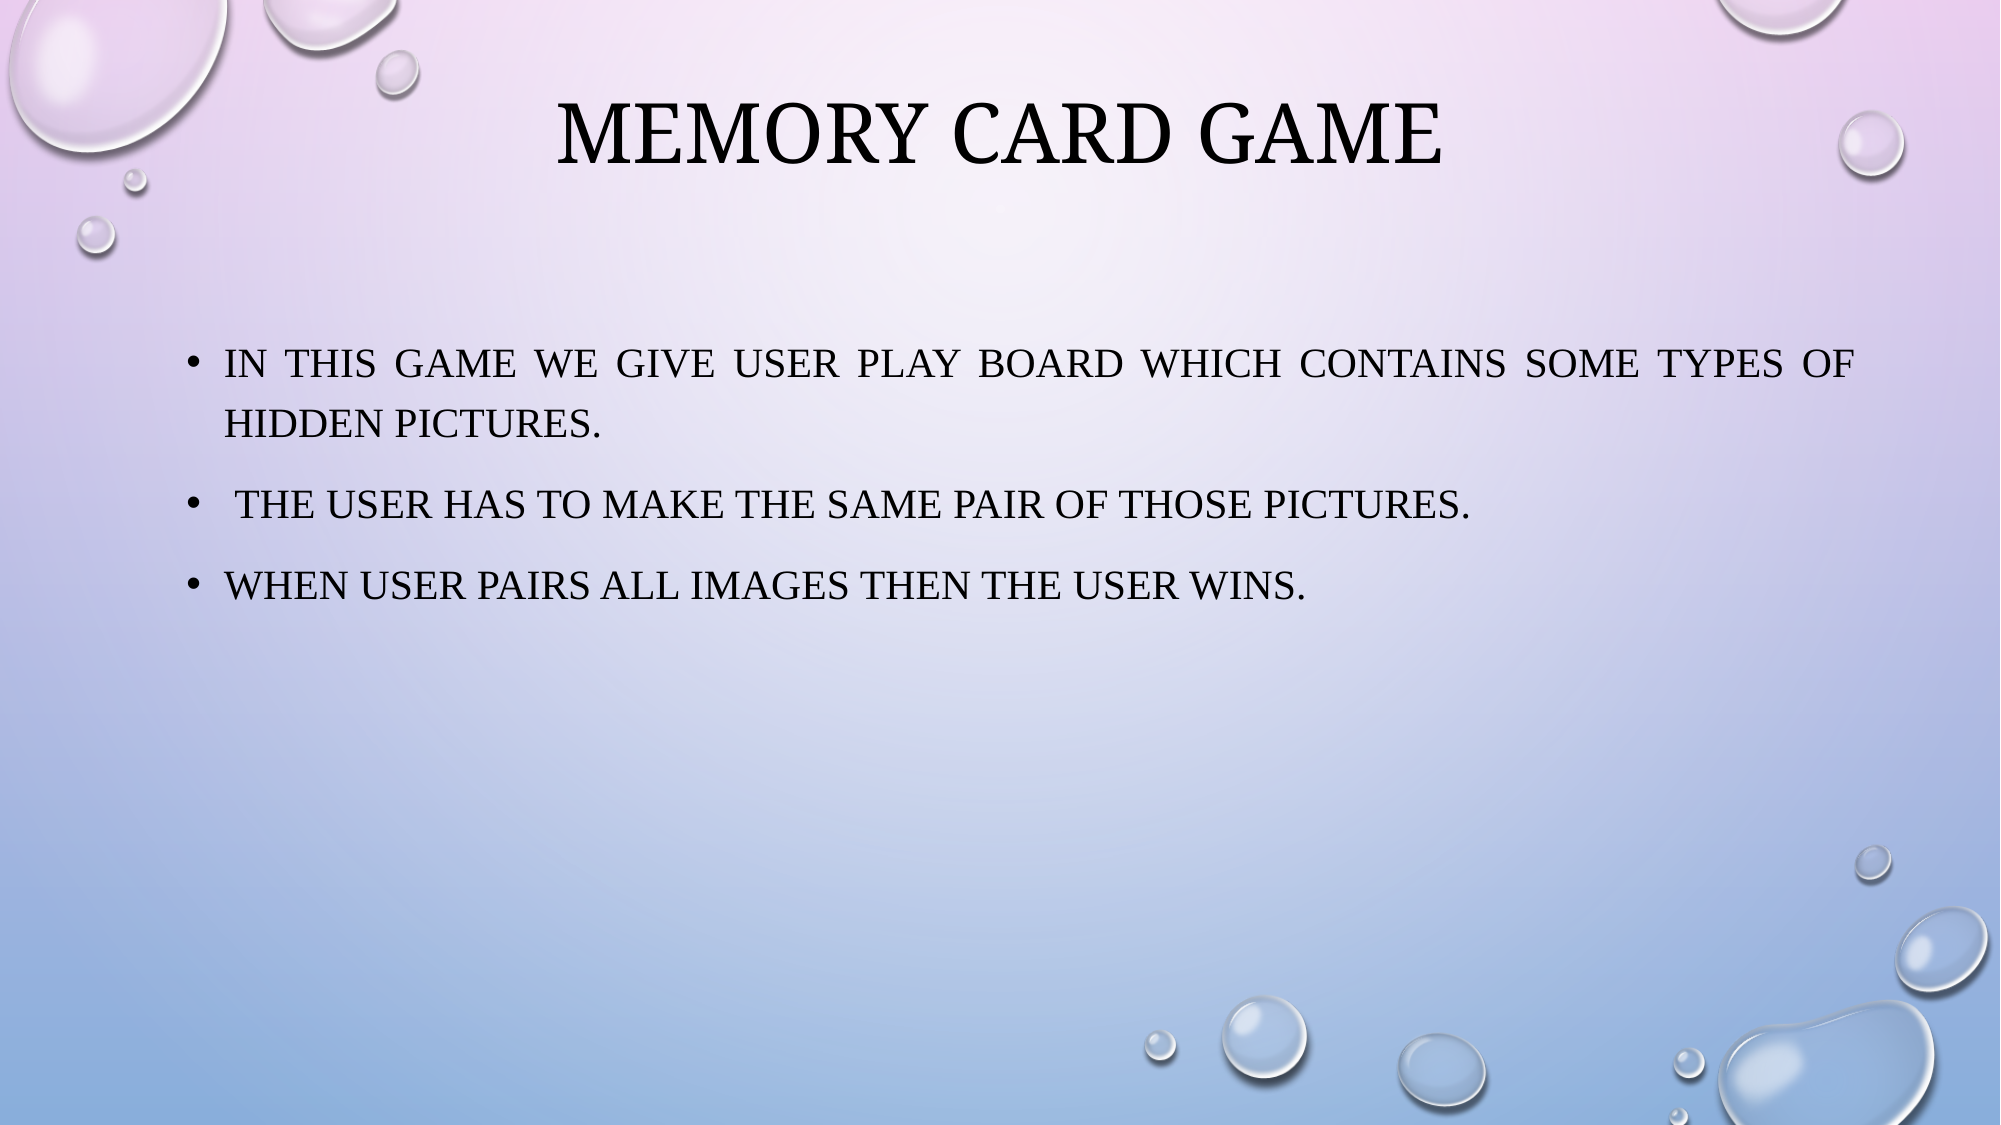

# Memory card game
In this game we give user play board which contains some types of hidden pictures.
 the user has to make the same pair of those pictures.
When user pairs all images then the user wins.